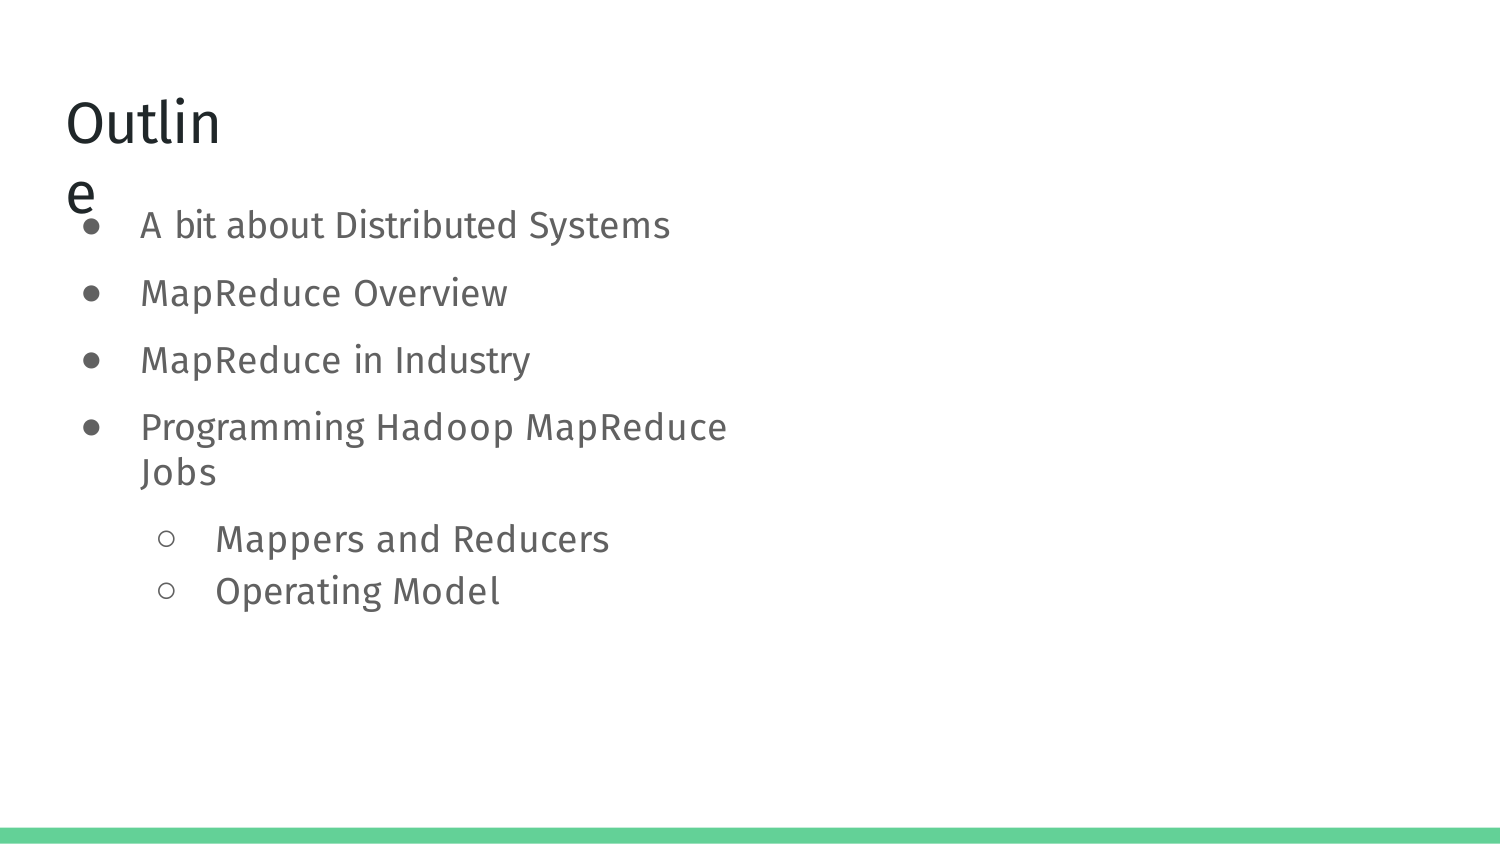

# Outline
A bit about Distributed Systems
MapReduce Overview
MapReduce in Industry
Programming Hadoop MapReduce Jobs
Mappers and Reducers
Operating Model